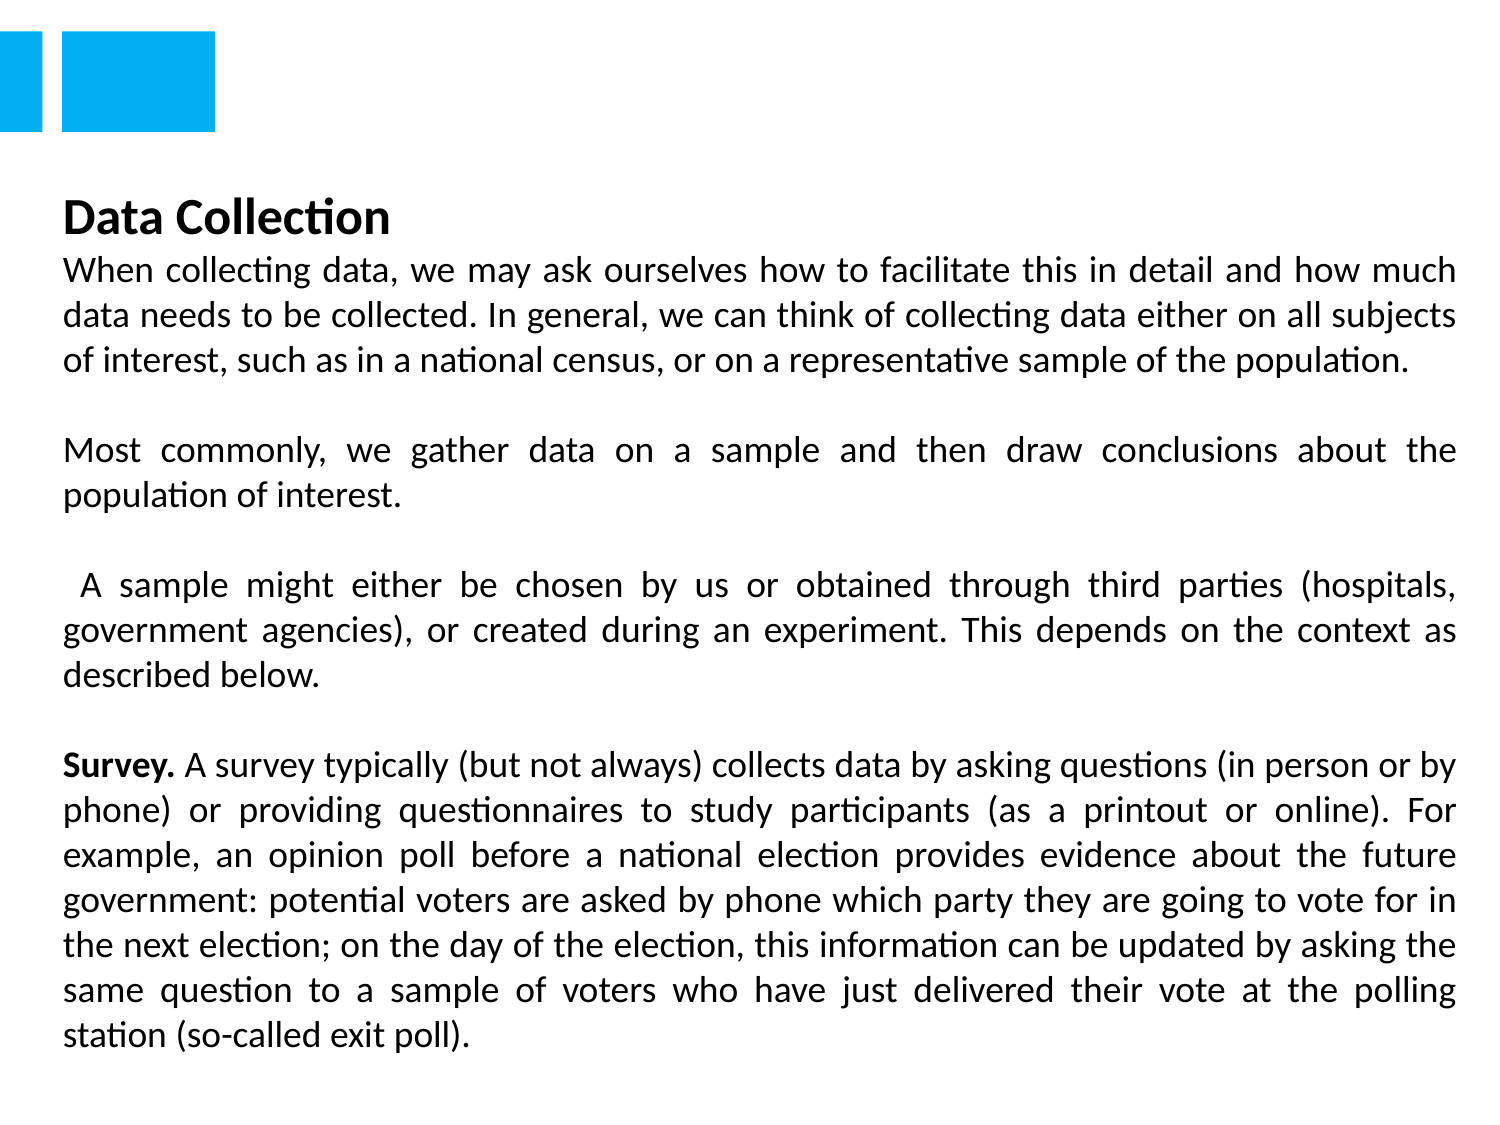

Data Collection
When collecting data, we may ask ourselves how to facilitate this in detail and how much data needs to be collected. In general, we can think of collecting data either on all subjects of interest, such as in a national census, or on a representative sample of the population.

Most commonly, we gather data on a sample and then draw conclusions about the population of interest.

 A sample might either be chosen by us or obtained through third parties (hospitals, government agencies), or created during an experiment. This depends on the context as described below.

Survey. A survey typically (but not always) collects data by asking questions (in person or by phone) or providing questionnaires to study participants (as a printout or online). For example, an opinion poll before a national election provides evidence about the future government: potential voters are asked by phone which party they are going to vote for in the next election; on the day of the election, this information can be updated by asking the same question to a sample of voters who have just delivered their vote at the polling station (so-called exit poll).